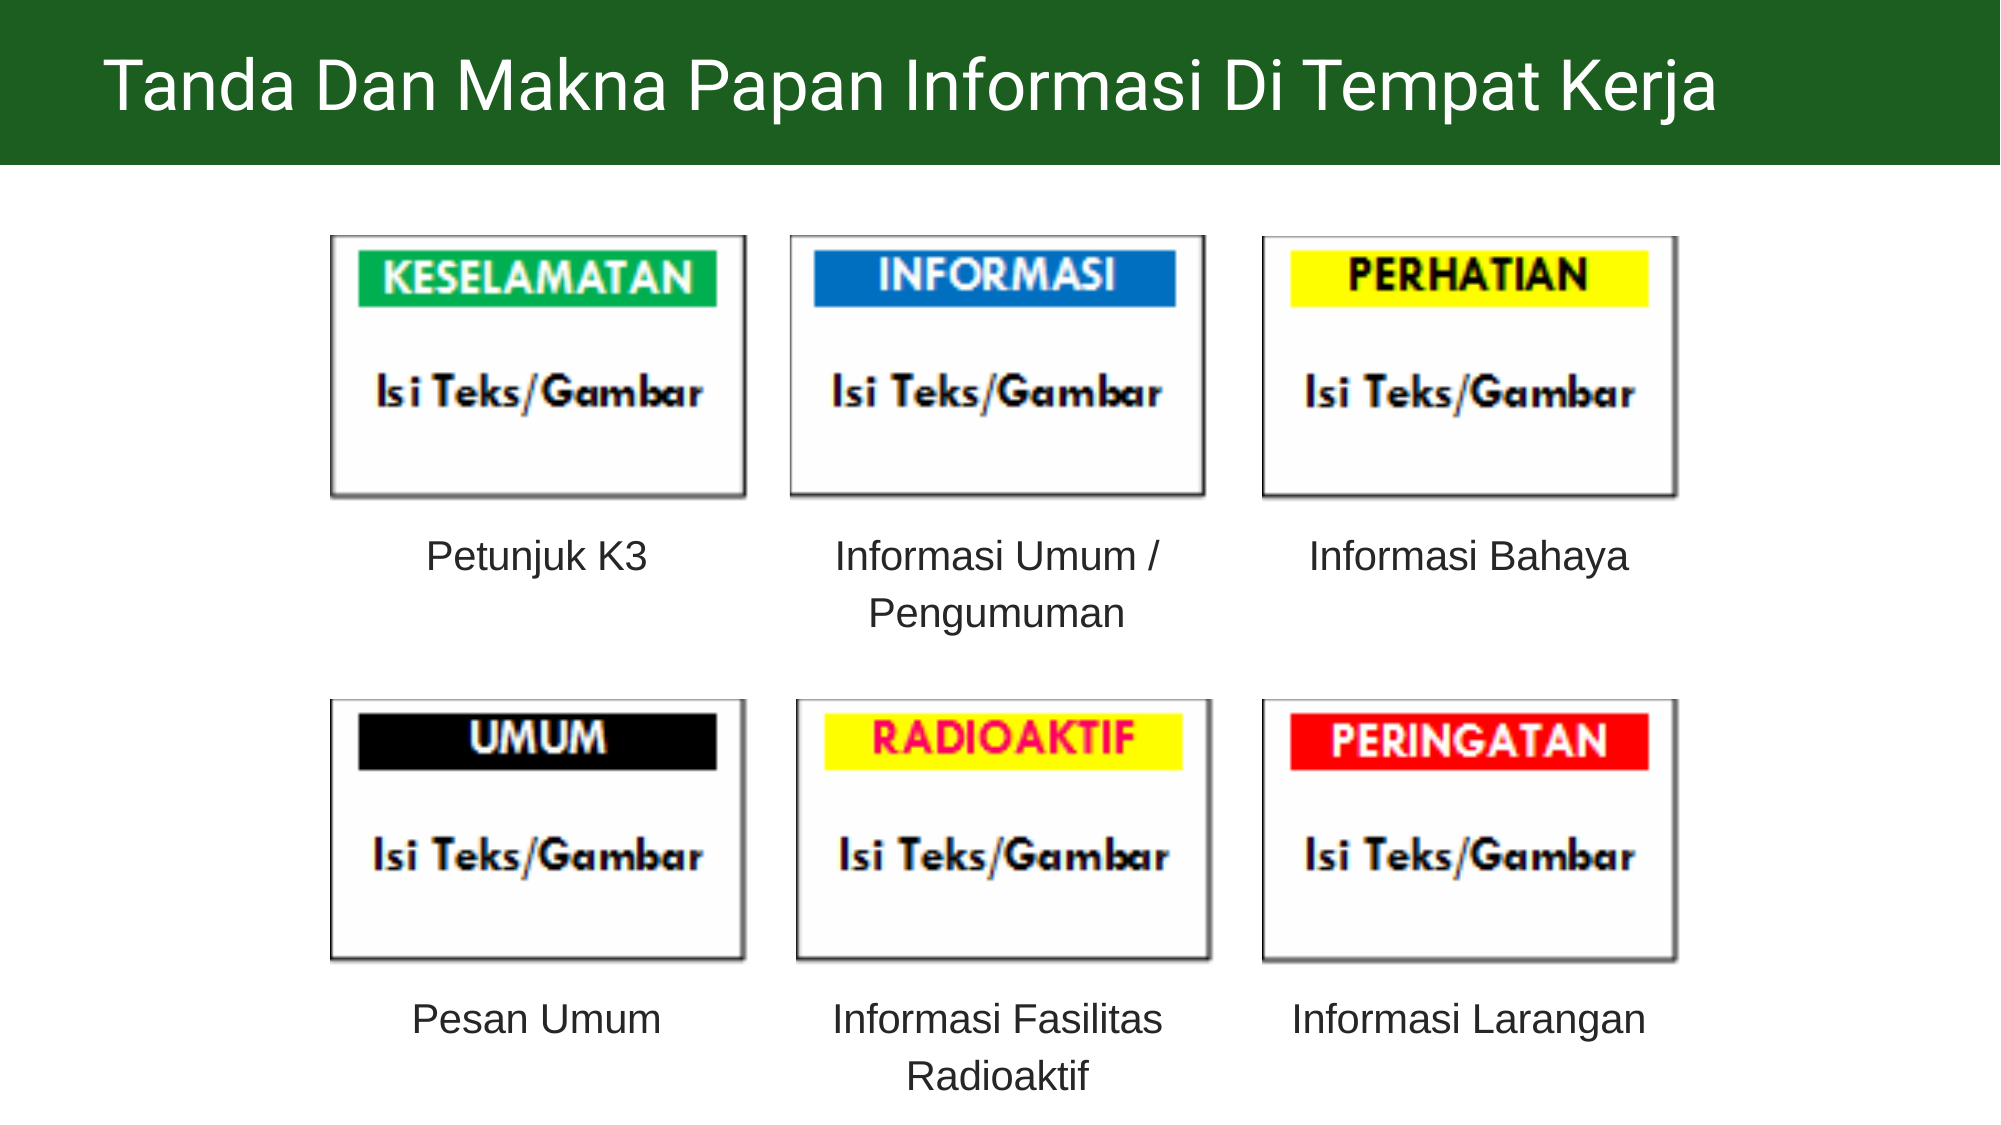

# Tanda Dan Makna Papan Informasi Di Tempat Kerja

Petunjuk K3
Informasi Umum / Pengumuman
Informasi Bahaya

Pesan Umum
Informasi Fasilitas Radioaktif
Informasi Larangan